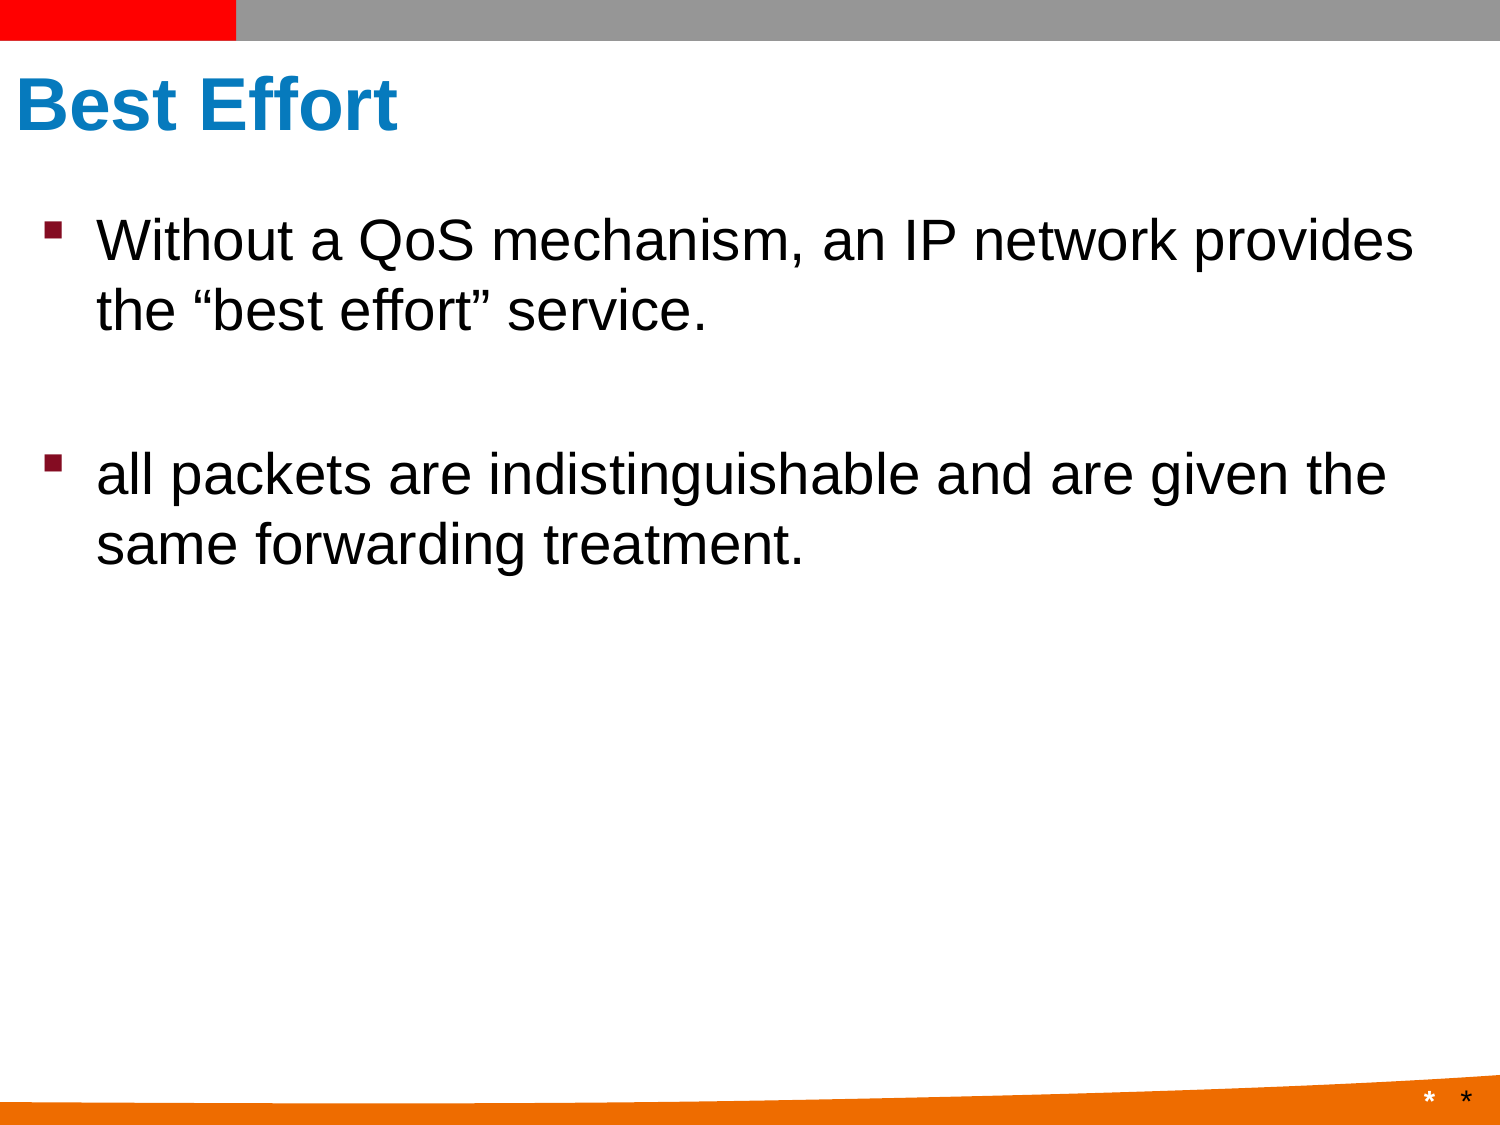

# Best Effort
Without a QoS mechanism, an IP network provides the “best effort” service.

all packets are indistinguishable and are given the same forwarding treatment.

*